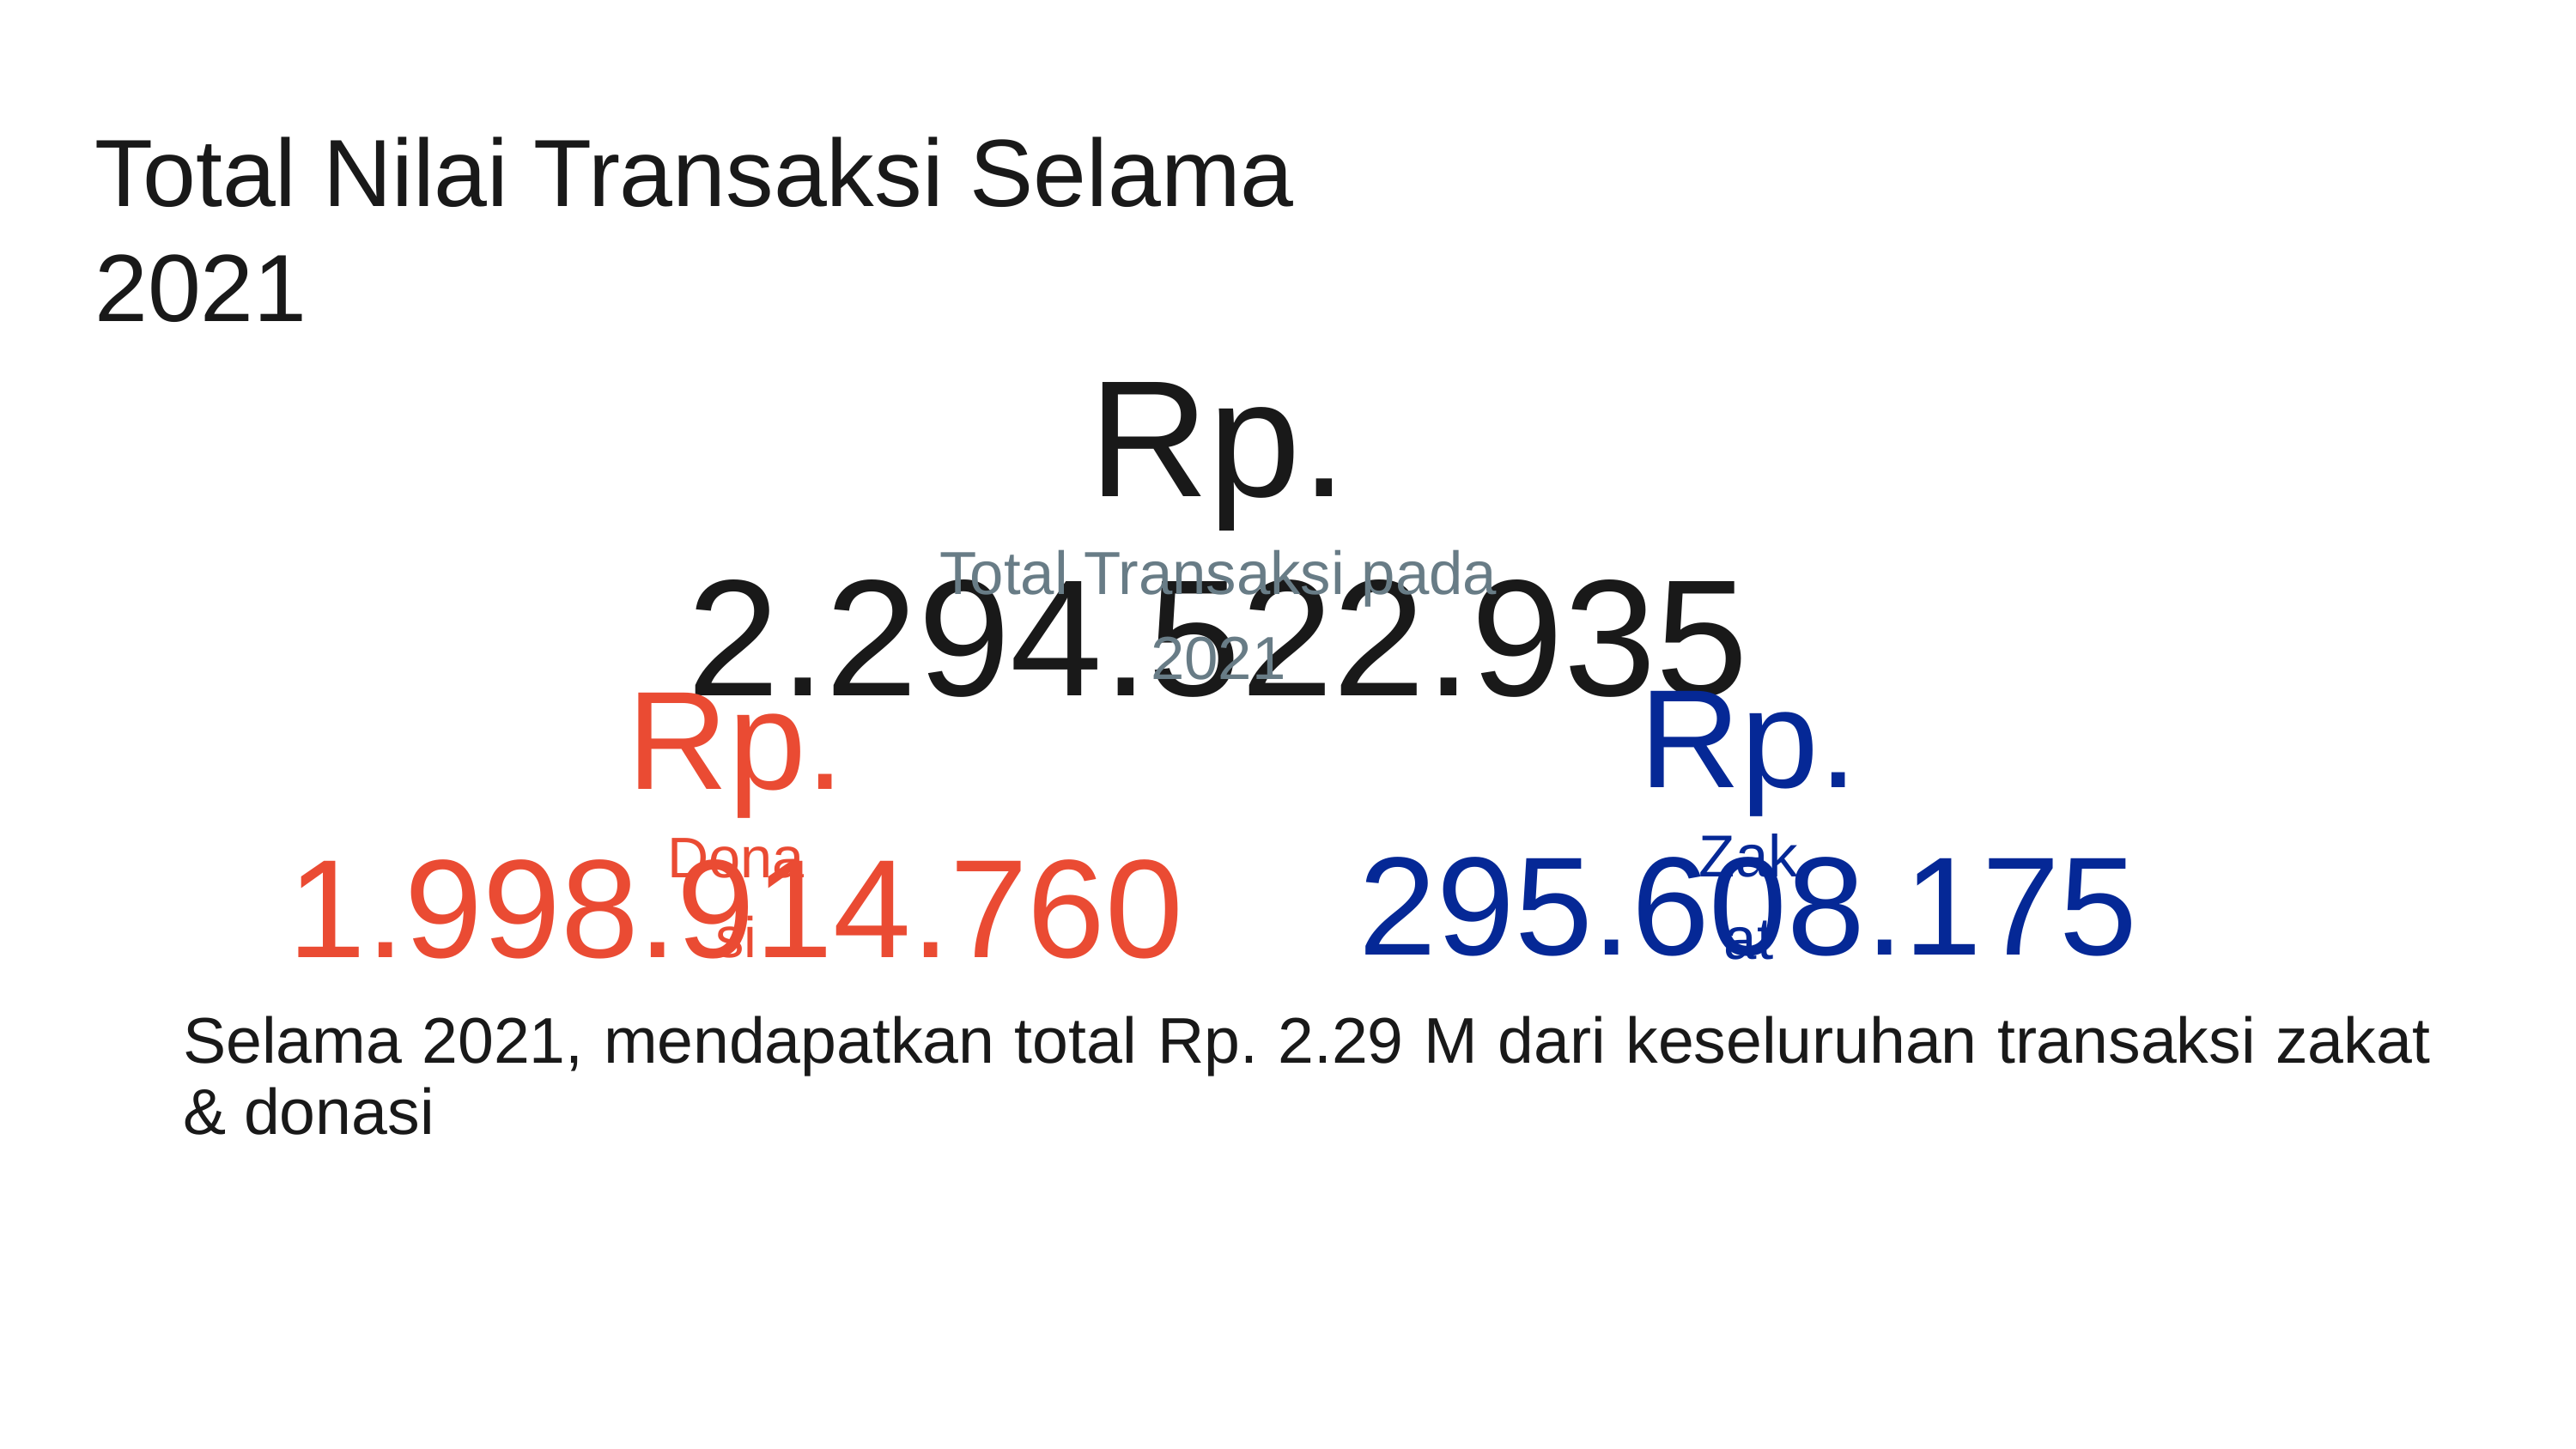

Total Nilai Transaksi Selama 2021

Rp. 2.294.522.935
Total Transaksi pada 2021
Rp. 295.608.175
Rp. 1.998.914.760
Zakat
Donasi
Selama 2021, mendapatkan total Rp. 2.29 M dari keseluruhan transaksi zakat & donasi